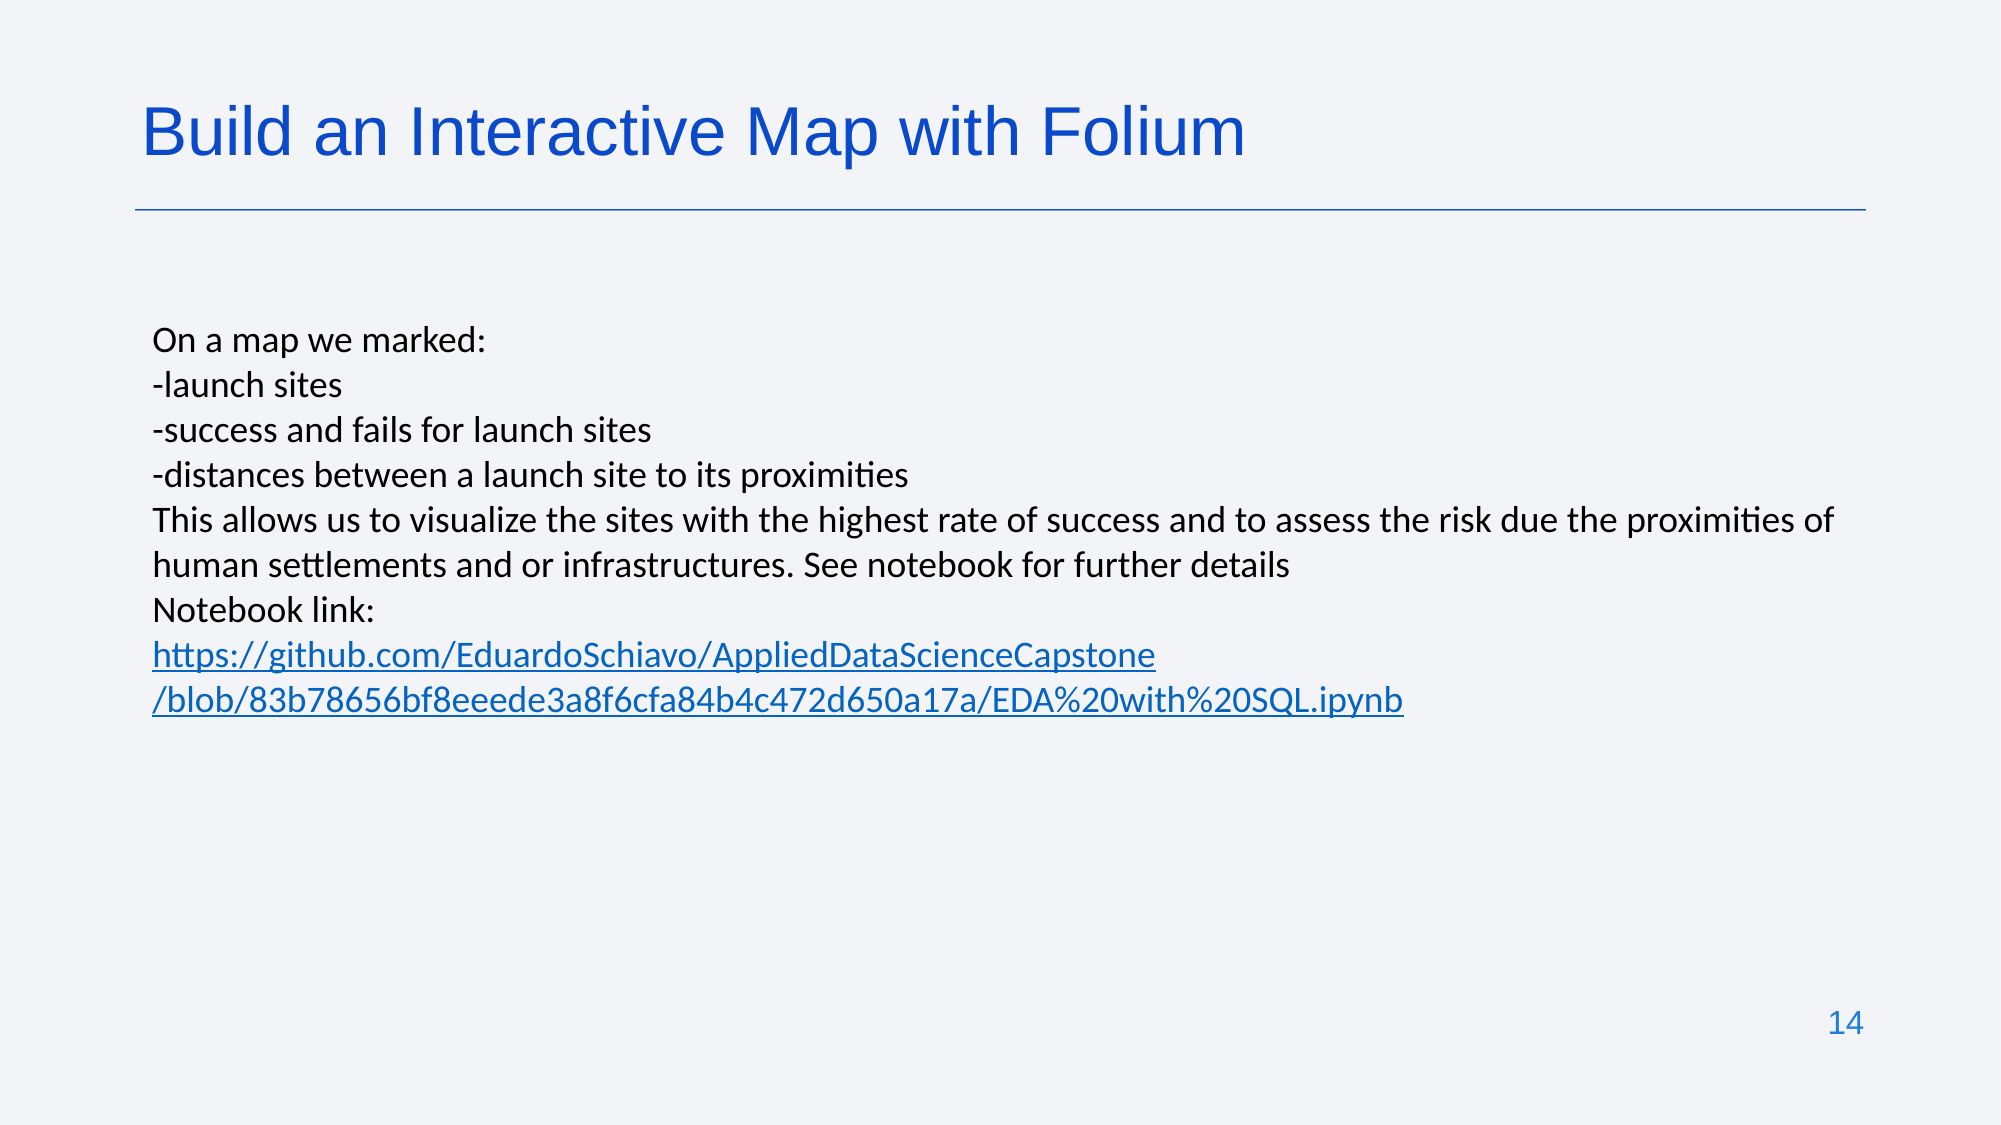

Build an Interactive Map with Folium
On a map we marked:
-launch sites
-success and fails for launch sites
-distances between a launch site to its proximities
This allows us to visualize the sites with the highest rate of success and to assess the risk due the proximities of human settlements and or infrastructures. See notebook for further details
Notebook link:
https://github.com/EduardoSchiavo/AppliedDataScienceCapstone/blob/83b78656bf8eeede3a8f6cfa84b4c472d650a17a/EDA%20with%20SQL.ipynb

14